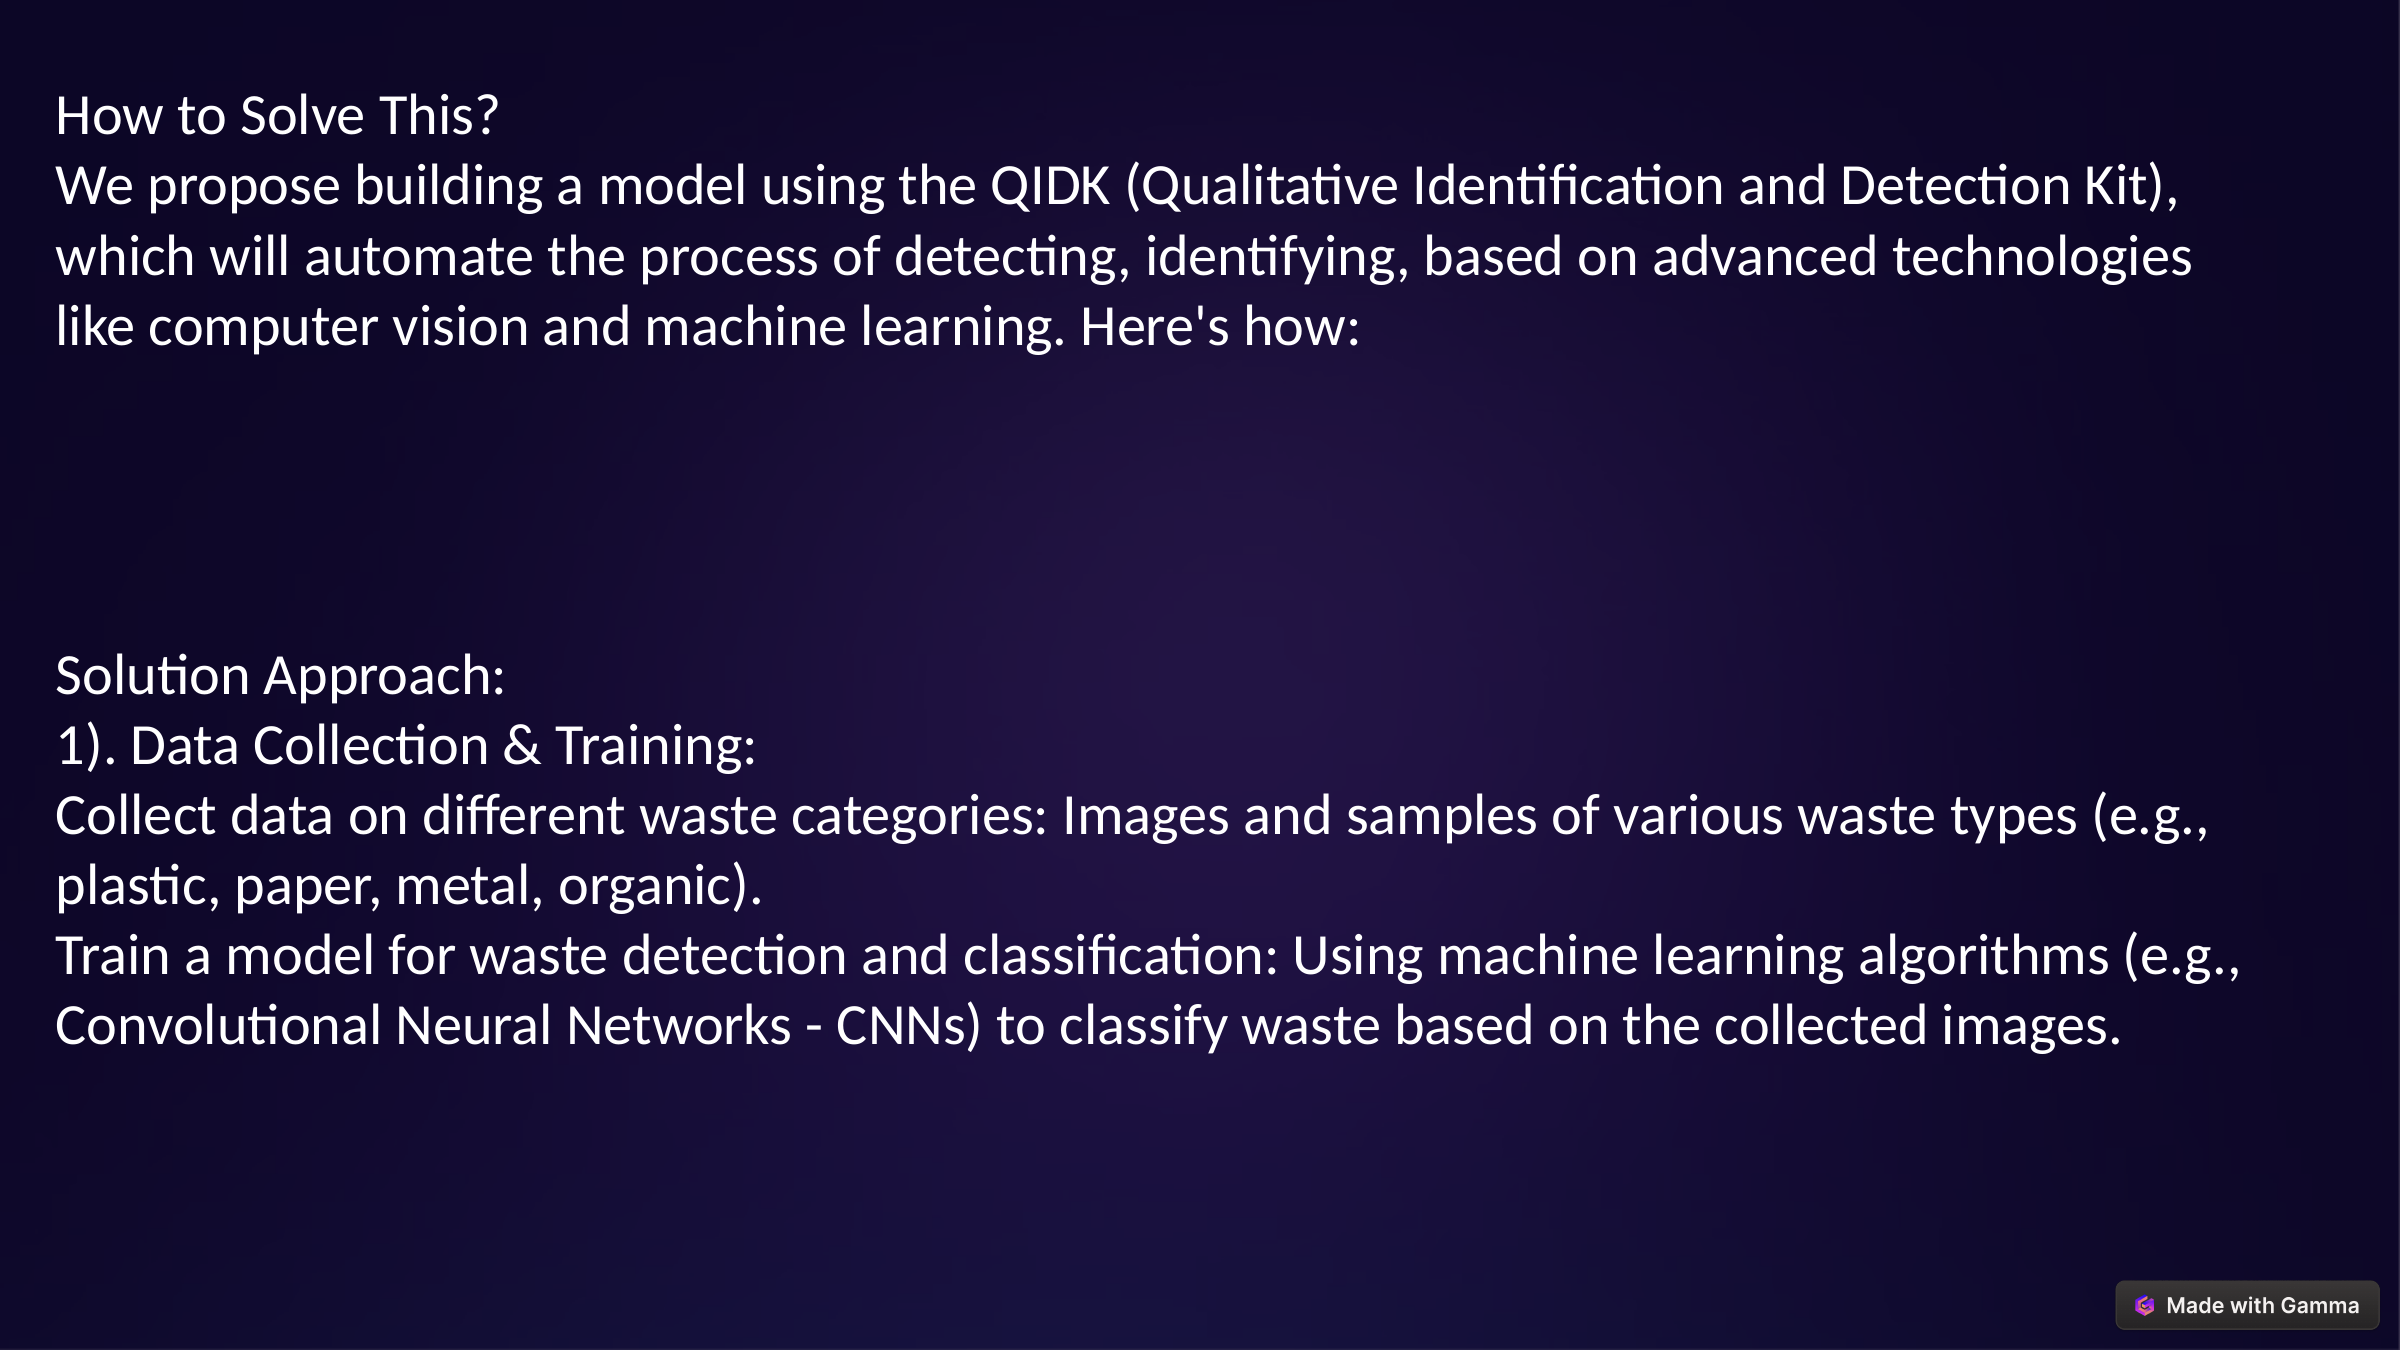

How to Solve This?
We propose building a model using the QIDK (Qualitative Identification and Detection Kit), which will automate the process of detecting, identifying, based on advanced technologies like computer vision and machine learning. Here's how:

Solution Approach:
1). Data Collection & Training:
Collect data on different waste categories: Images and samples of various waste types (e.g., plastic, paper, metal, organic).
Train a model for waste detection and classification: Using machine learning algorithms (e.g., Convolutional Neural Networks - CNNs) to classify waste based on the collected images.